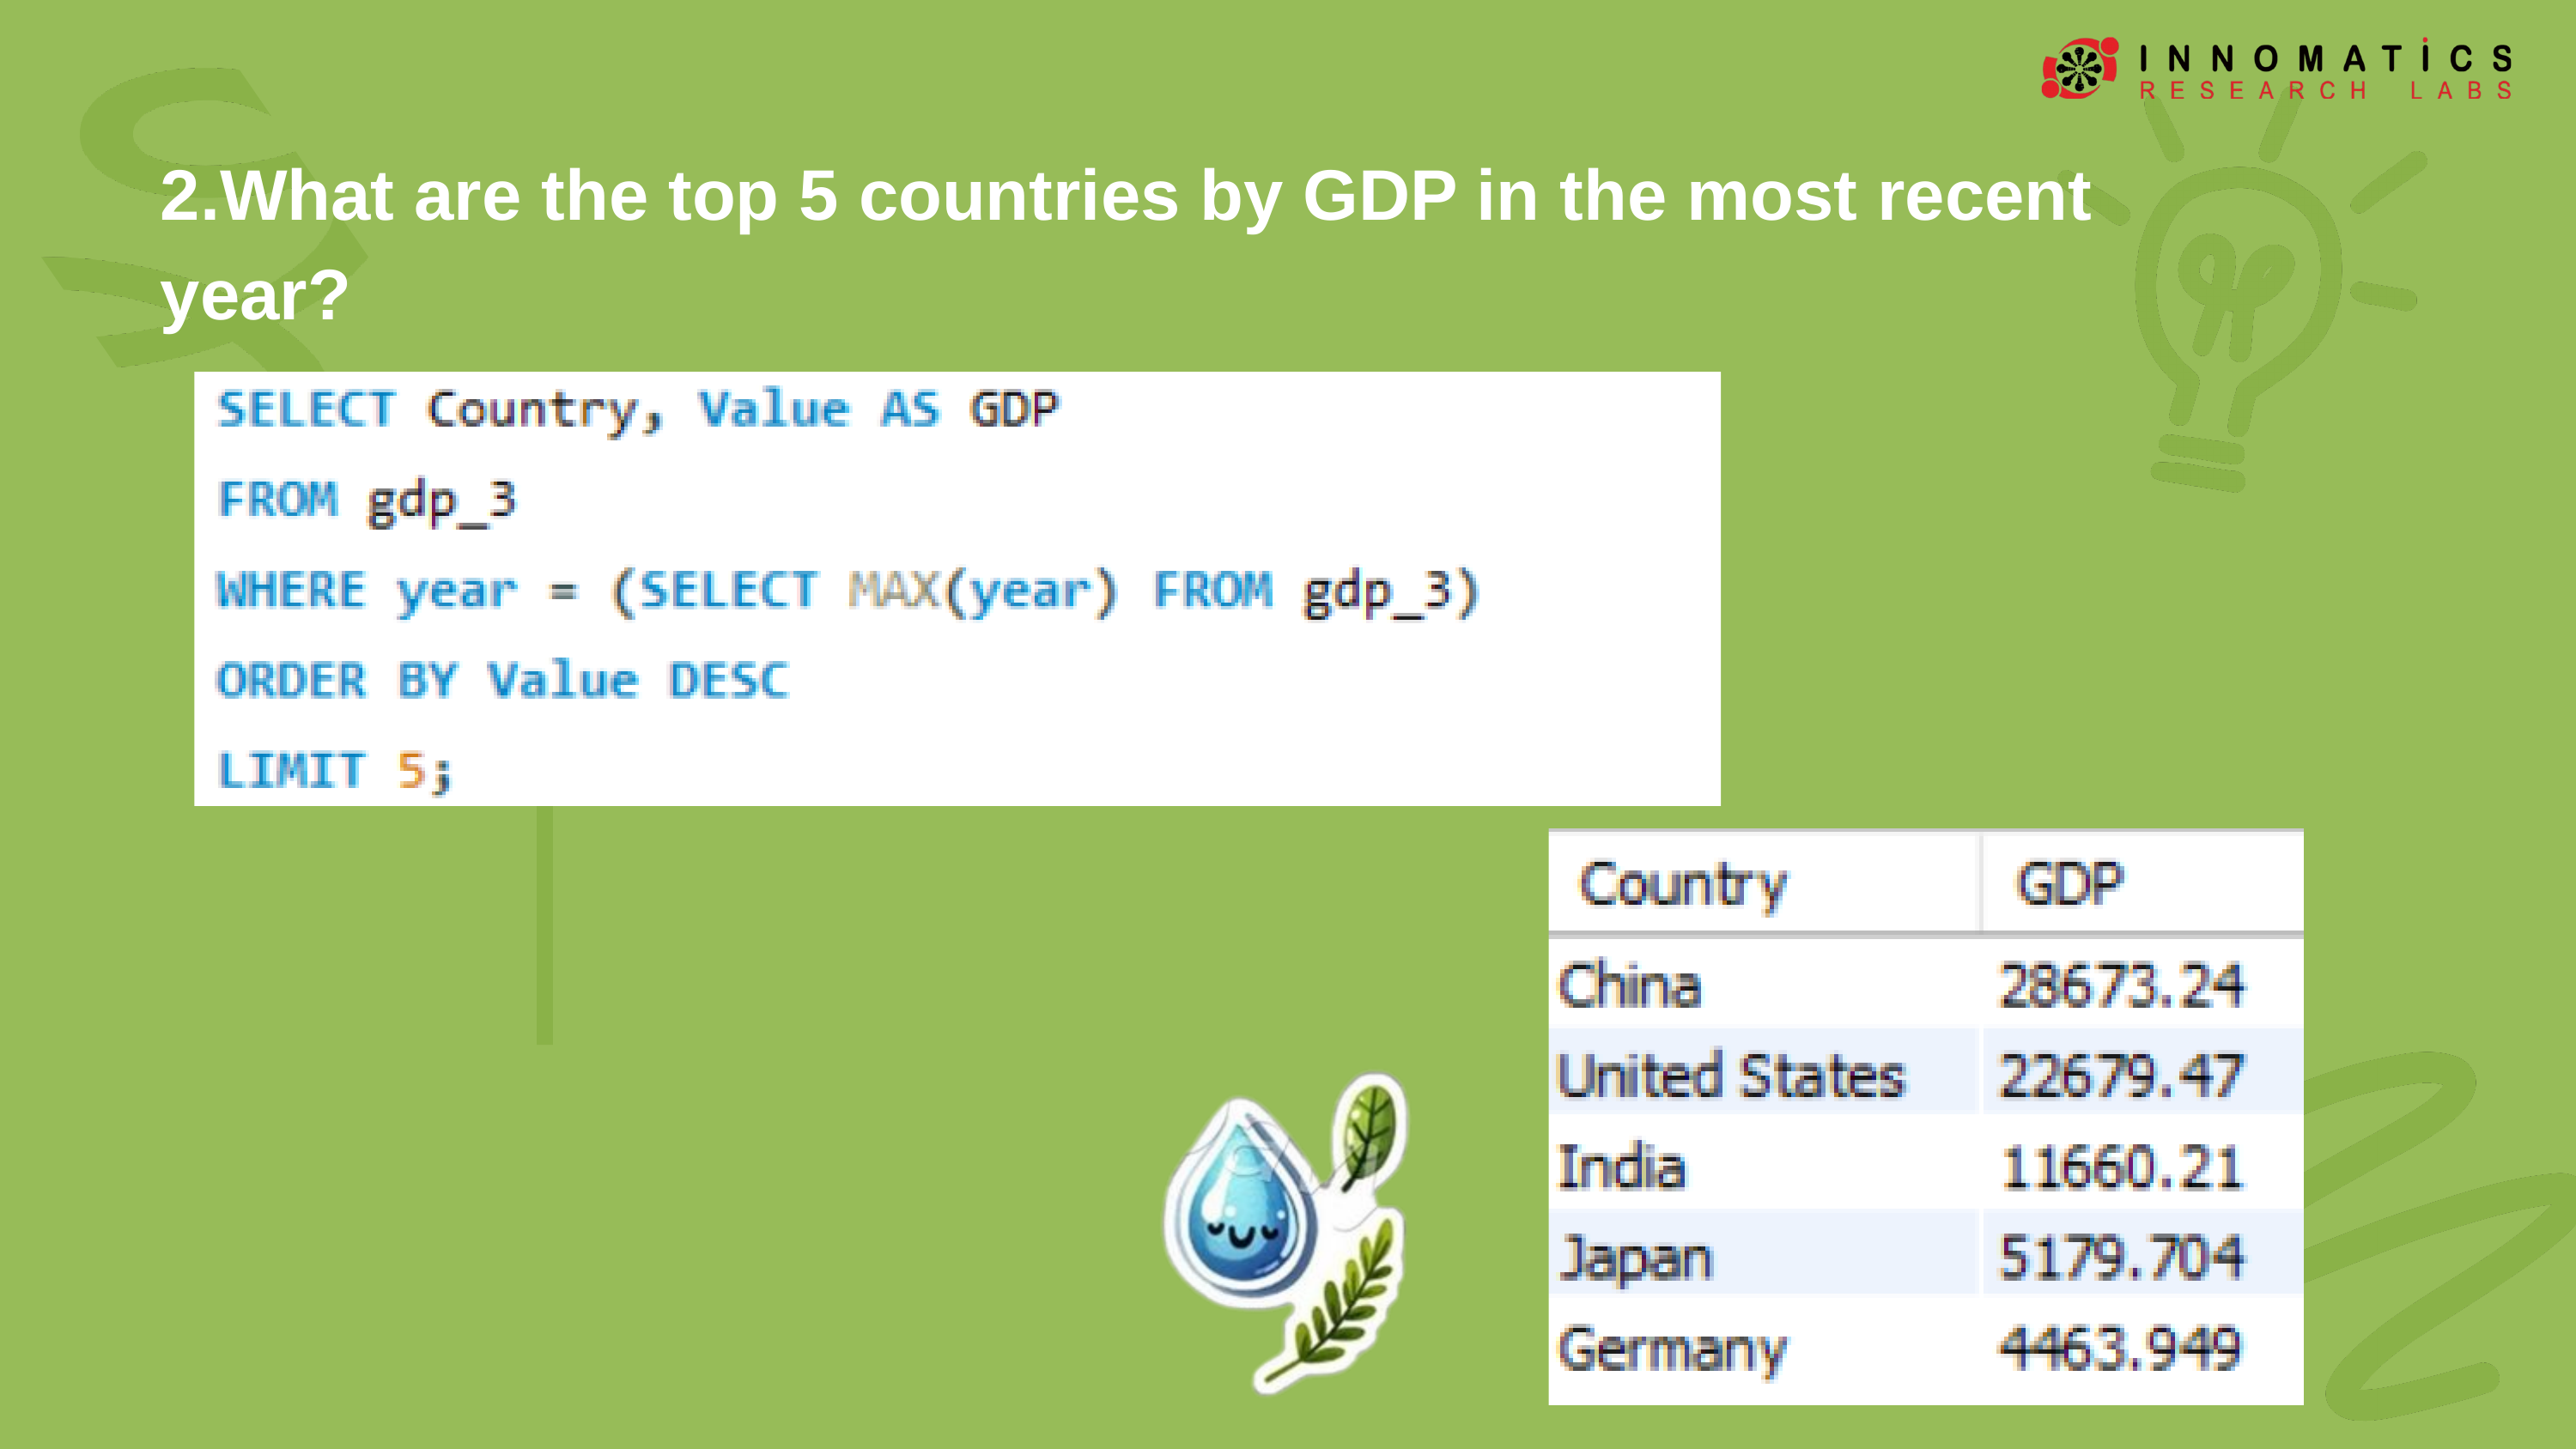

2.What are the top 5 countries by GDP in the most recent year?